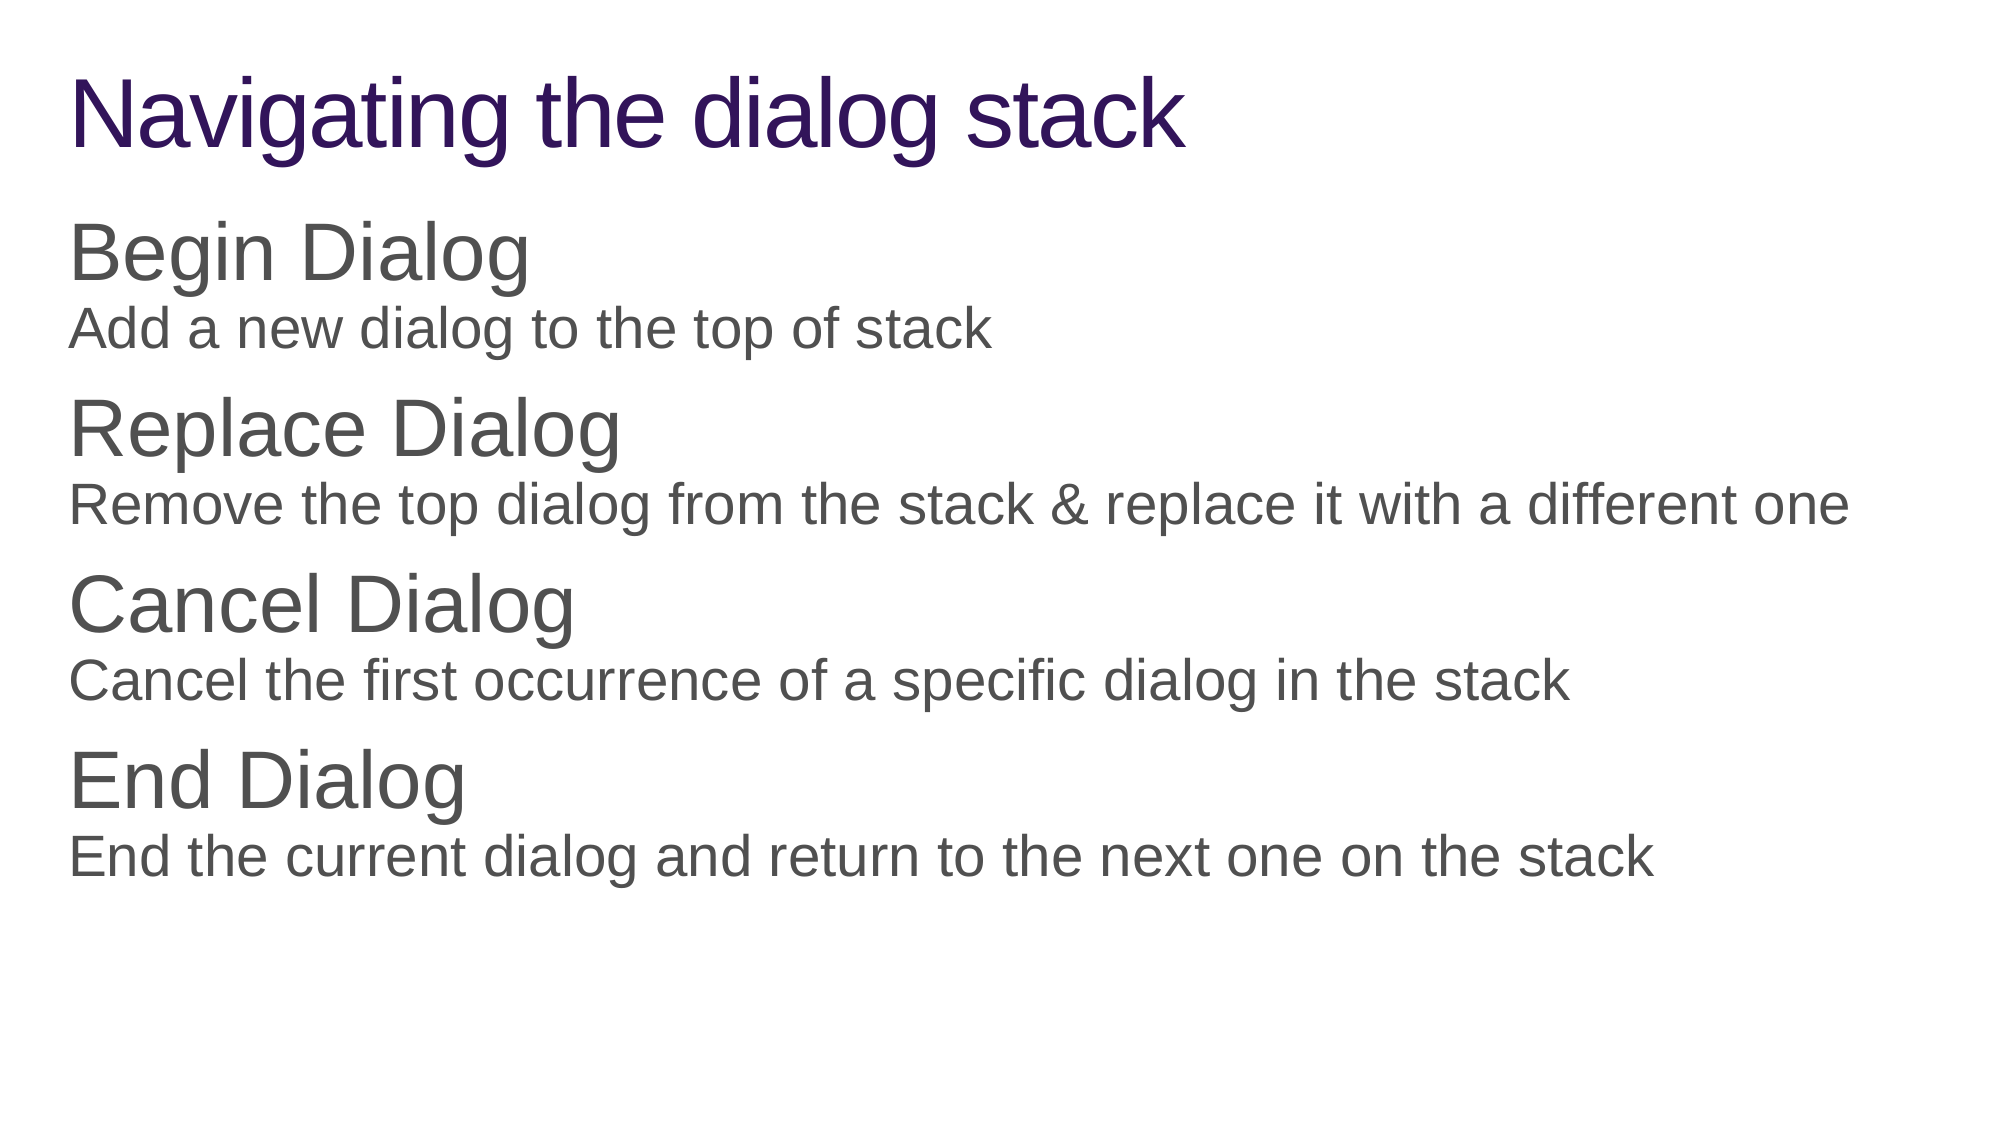

# Navigating the dialog stack
Begin Dialog
Add a new dialog to the top of stack
Replace Dialog
Remove the top dialog from the stack & replace it with a different one
Cancel Dialog
Cancel the first occurrence of a specific dialog in the stack
End Dialog
End the current dialog and return to the next one on the stack